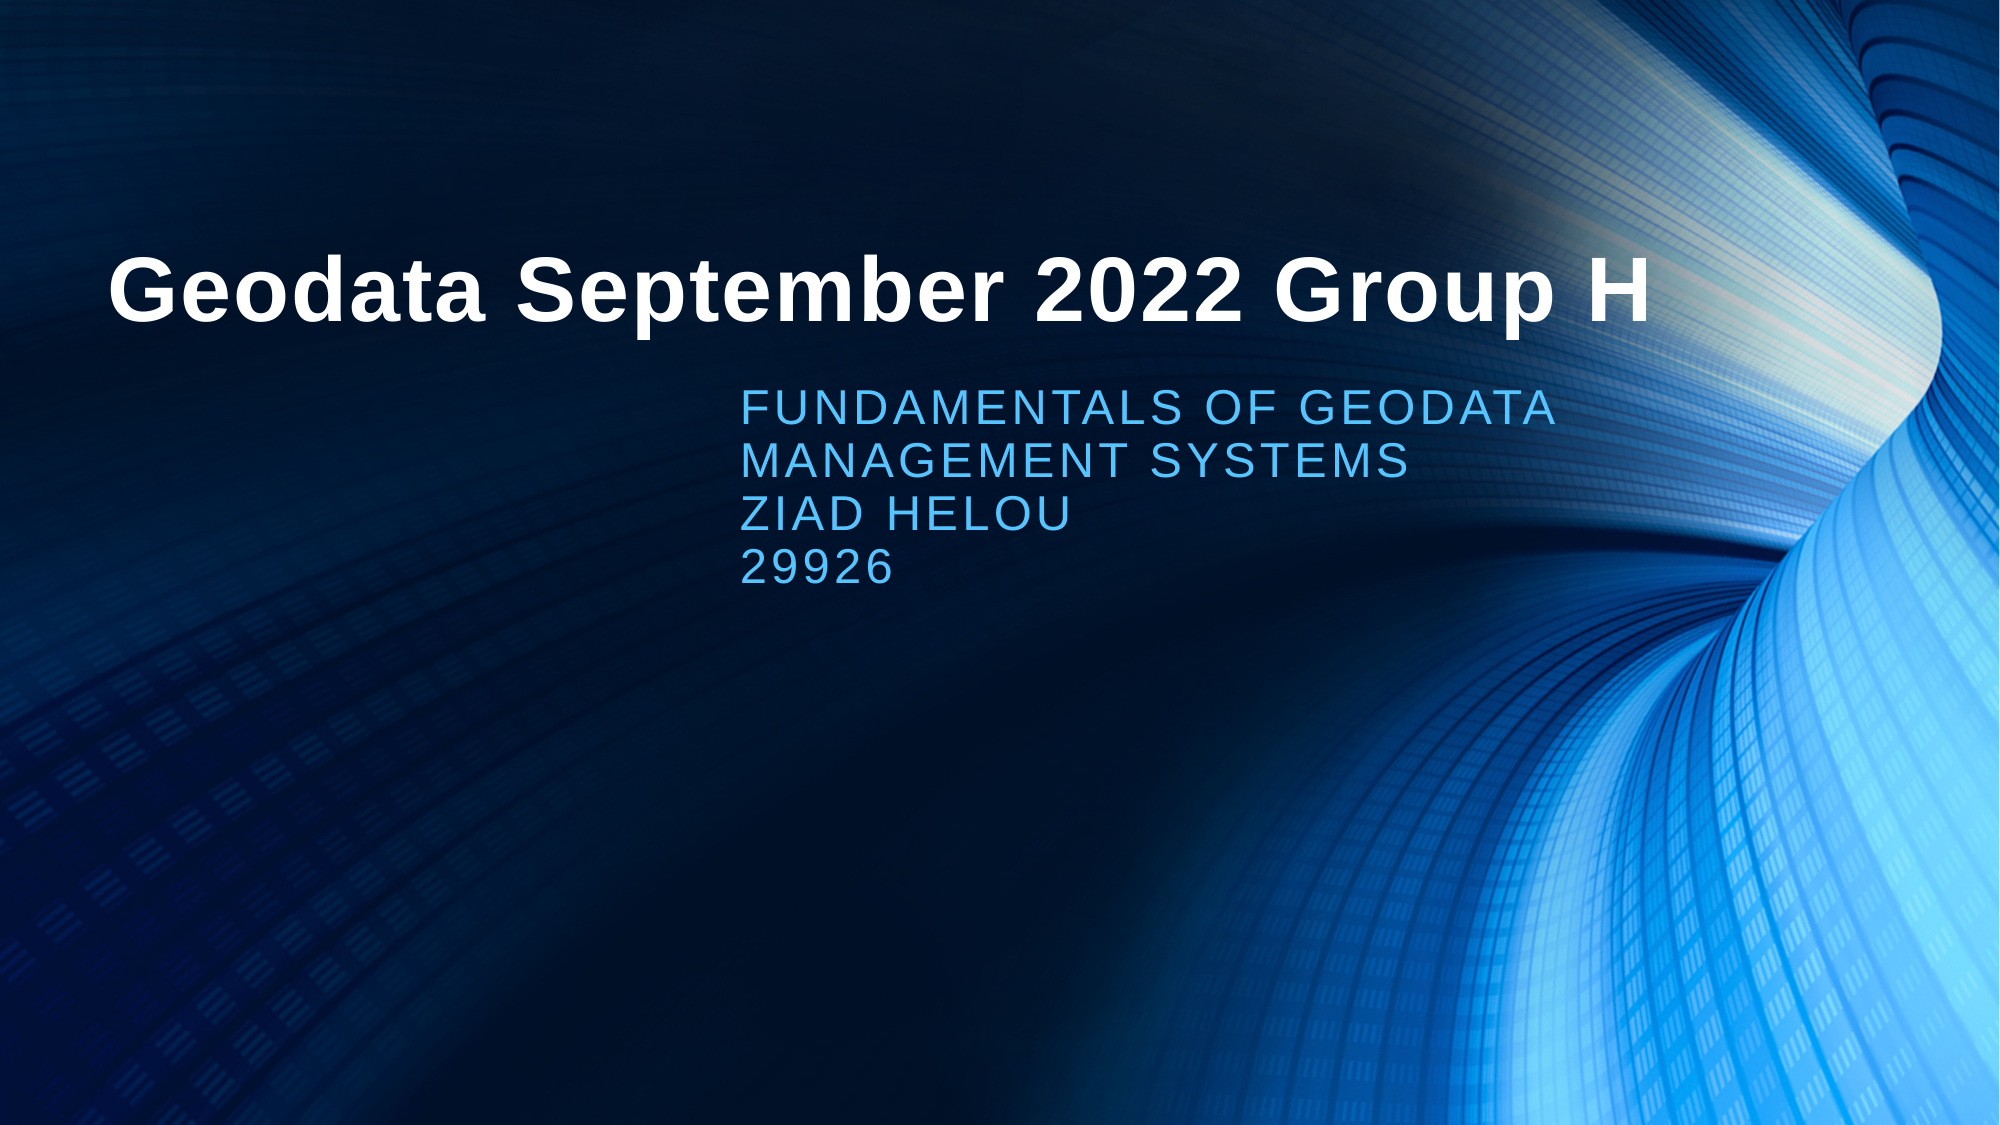

# Geodata September 2022 Group H
Fundamentals of Geodata Management Systems
Ziad helou
29926